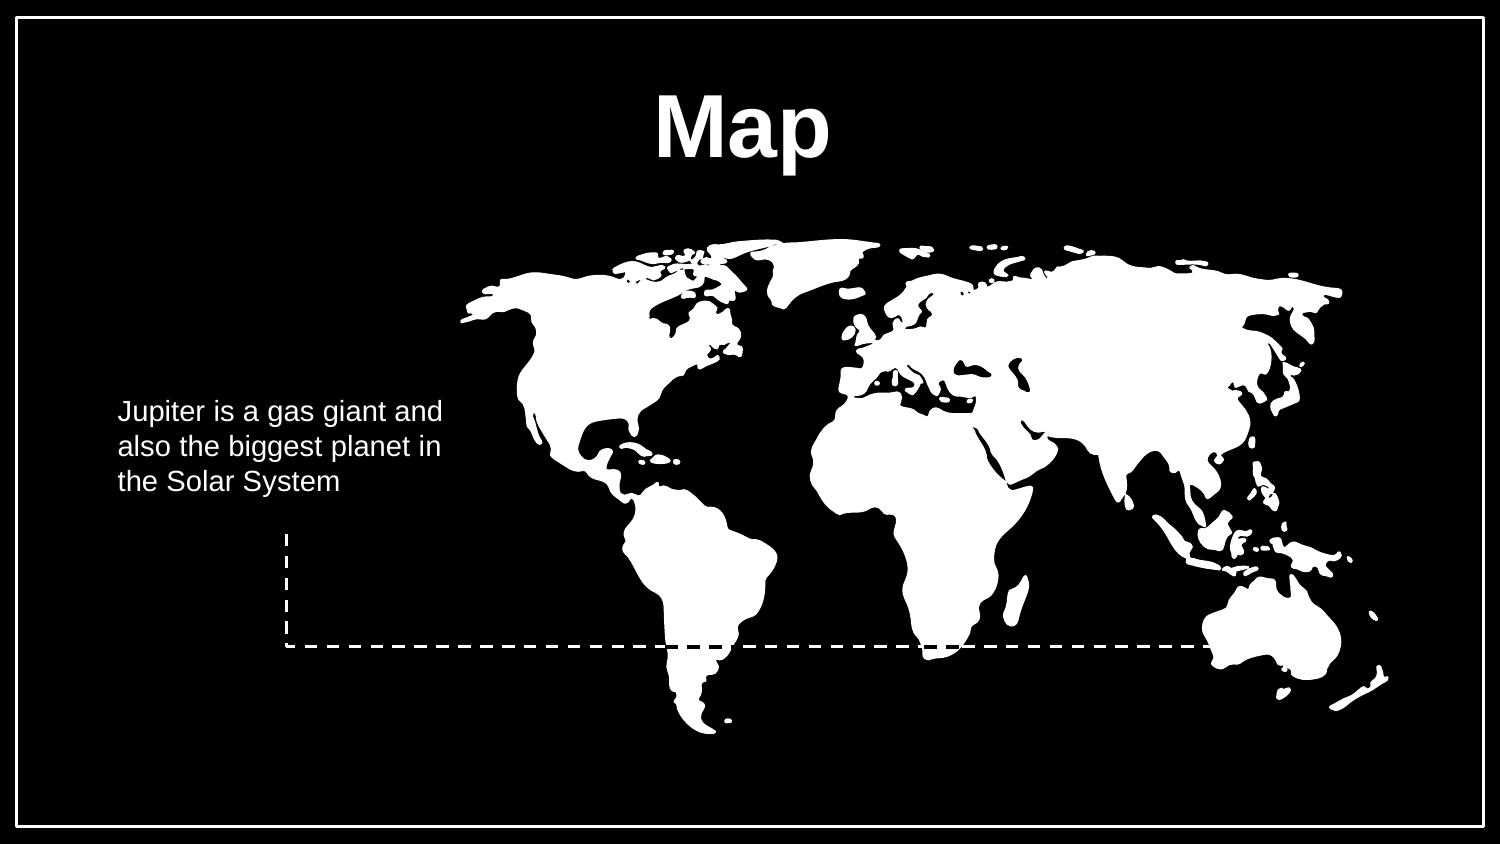

# Map

Jupiter is a gas giant and also the biggest planet in the Solar System